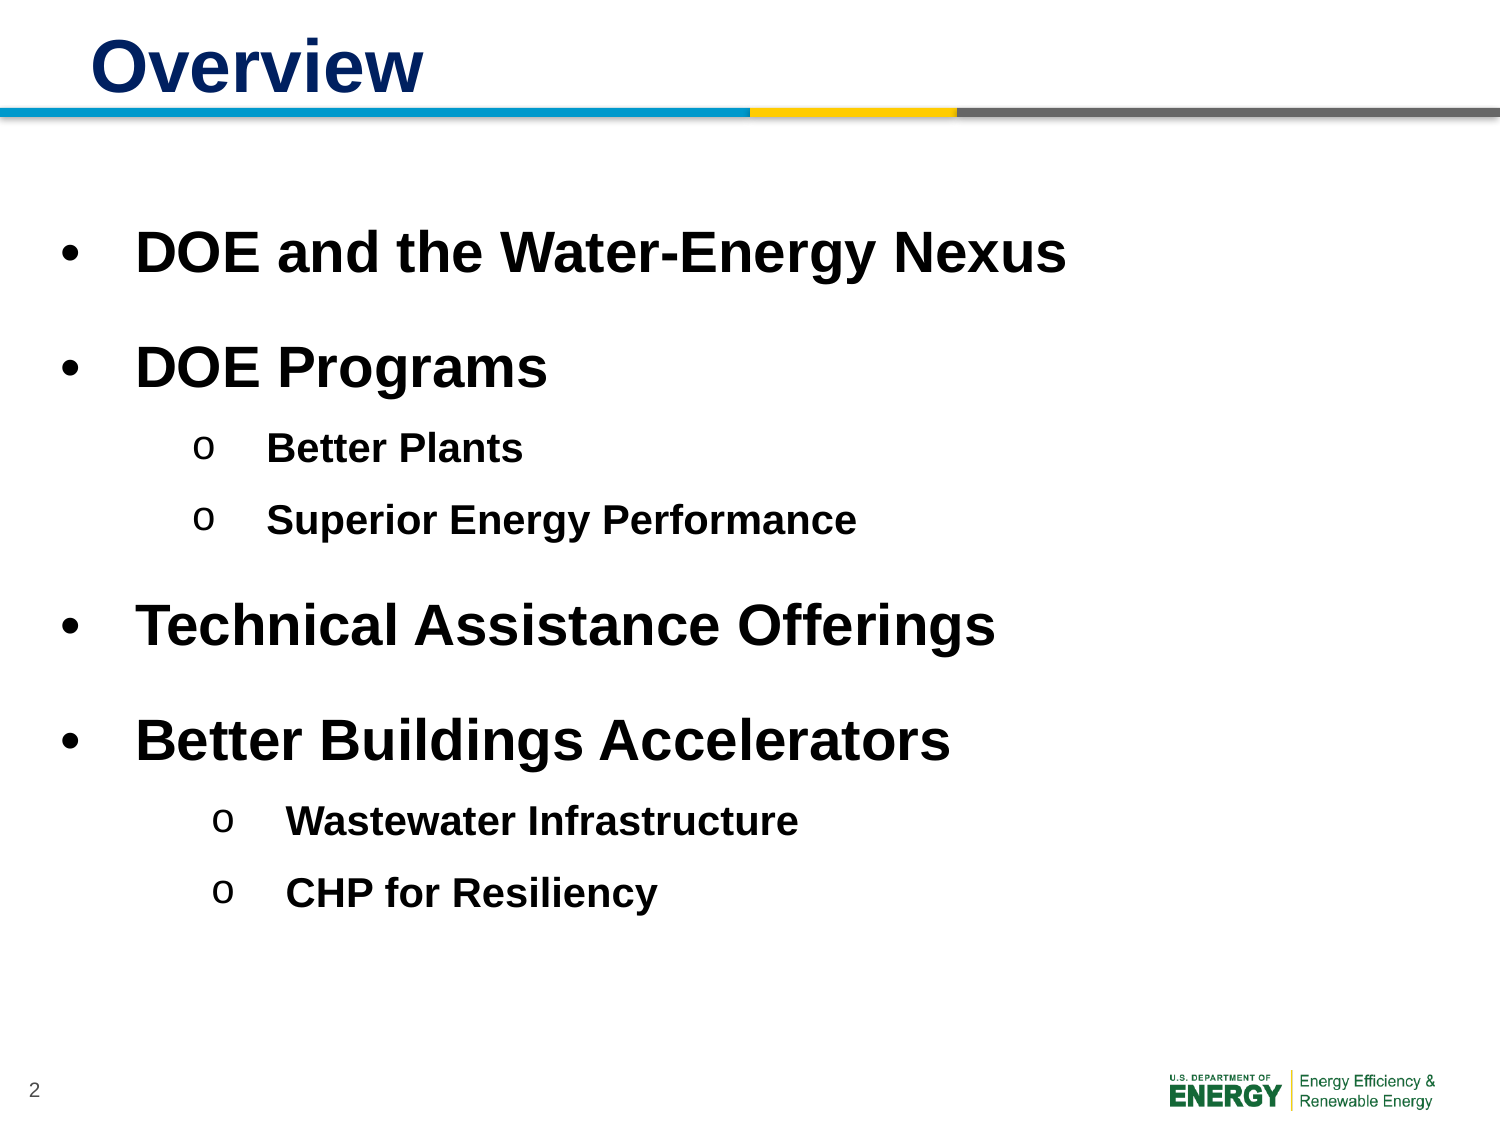

# Overview
DOE and the Water-Energy Nexus
DOE Programs
Better Plants
Superior Energy Performance
Technical Assistance Offerings
Better Buildings Accelerators
Wastewater Infrastructure
CHP for Resiliency